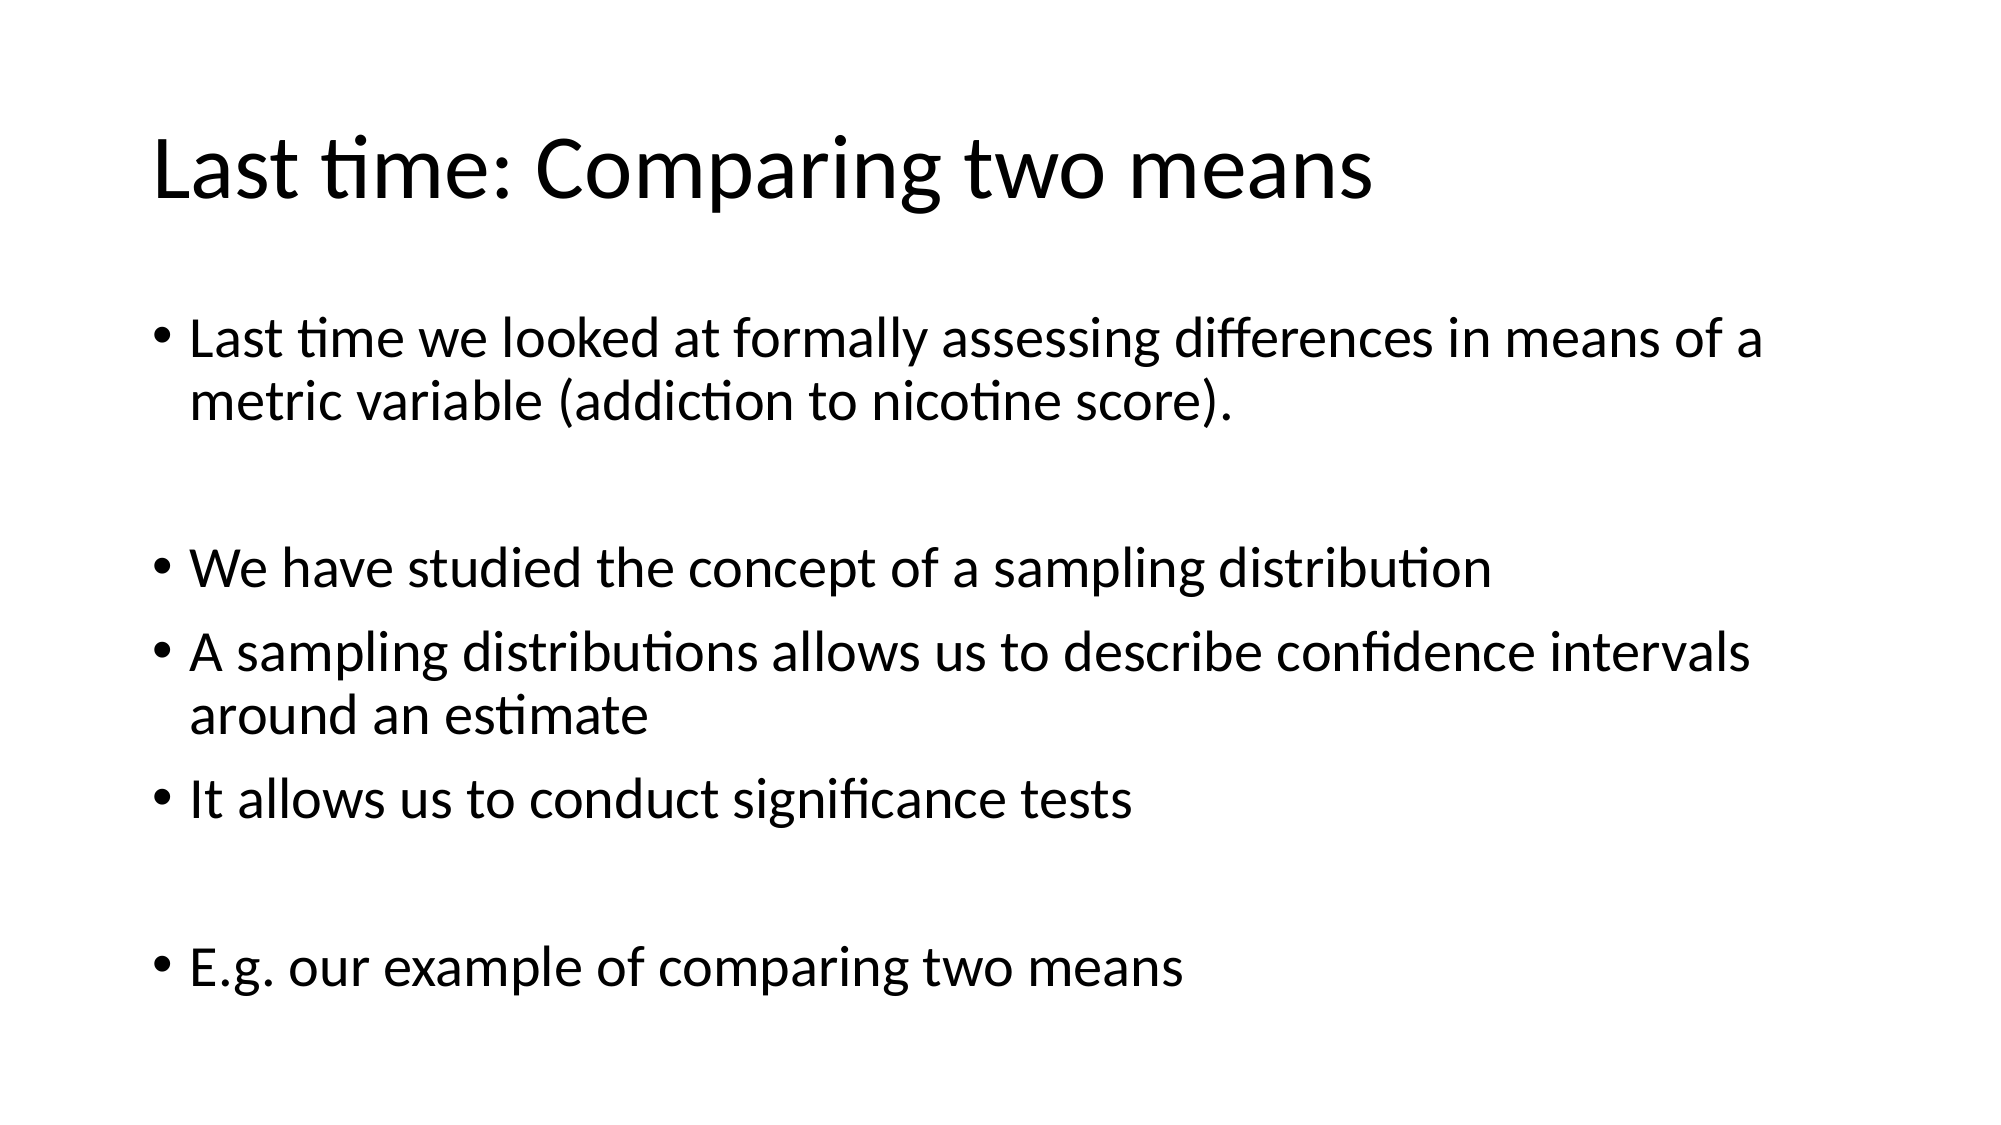

# Last time: Comparing two means
Last time we looked at formally assessing differences in means of a metric variable (addiction to nicotine score).

We have studied the concept of a sampling distribution
A sampling distributions allows us to describe confidence intervals around an estimate
It allows us to conduct significance tests

E.g. our example of comparing two means